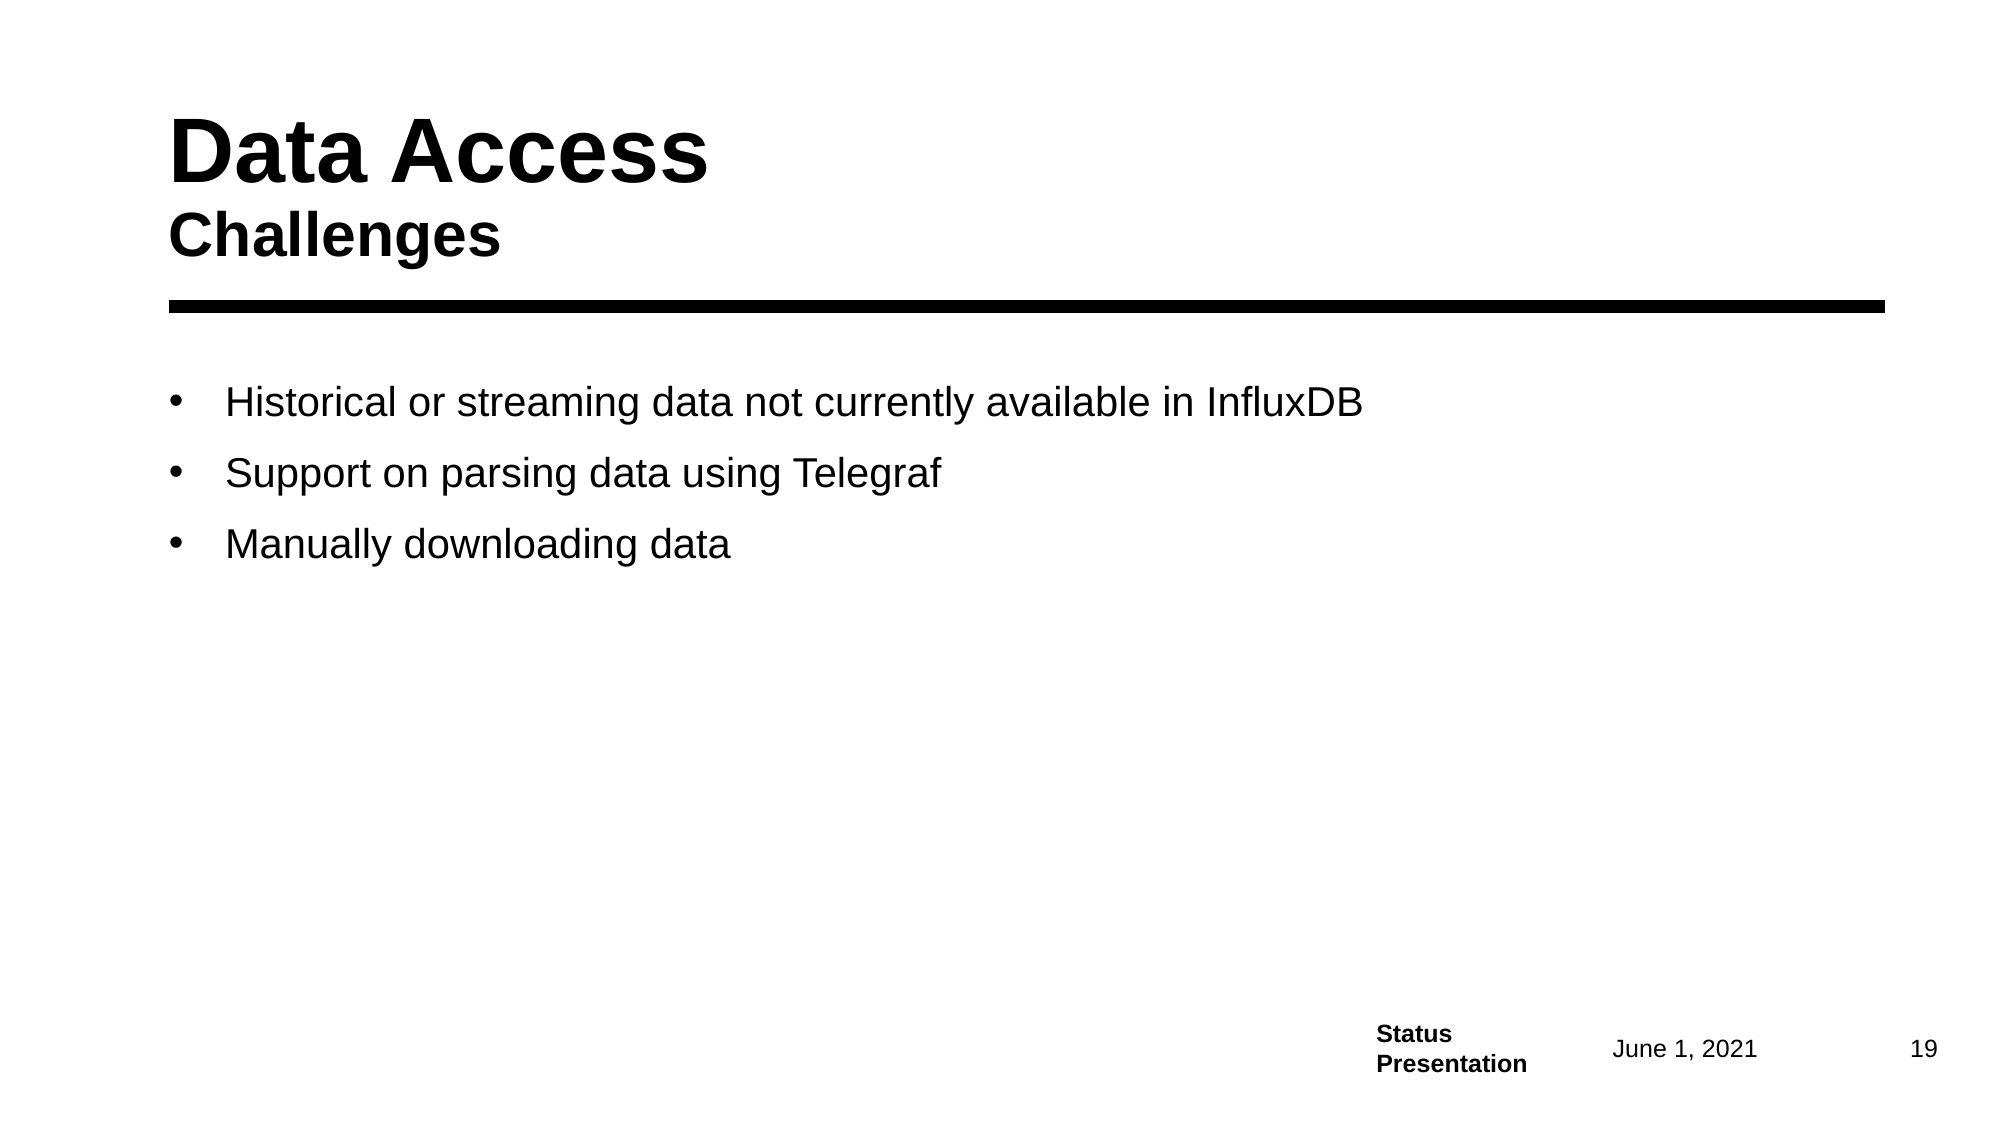

# Data Access Challenges
Historical or streaming data not currently available in InfluxDB
Support on parsing data using Telegraf
Manually downloading data

June 1, 2021
19
Status Presentation